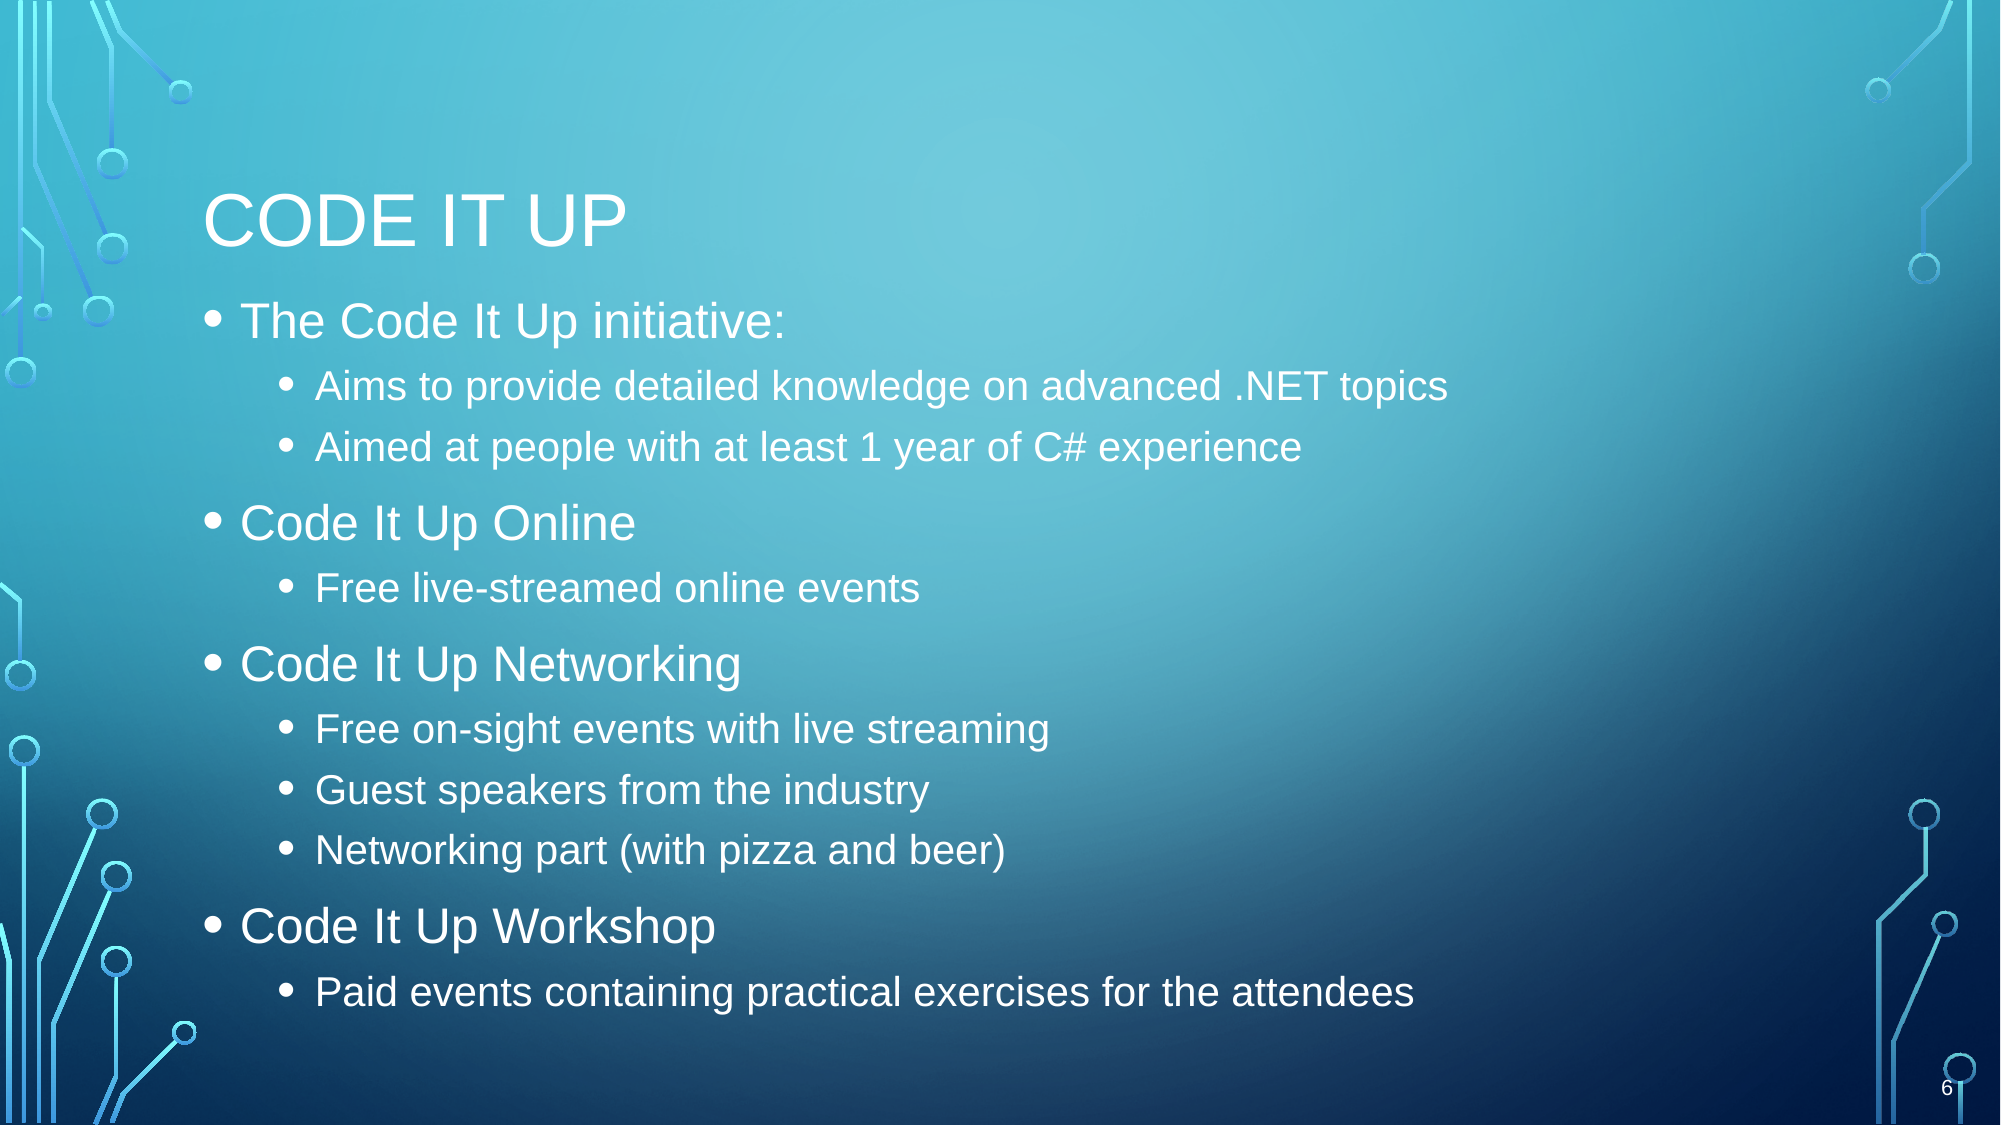

# Code it up
The Code It Up initiative:
Aims to provide detailed knowledge on advanced .NET topics
Aimed at people with at least 1 year of C# experience
Code It Up Online
Free live-streamed online events
Code It Up Networking
Free on-sight events with live streaming
Guest speakers from the industry
Networking part (with pizza and beer)
Code It Up Workshop
Paid events containing practical exercises for the attendees

6